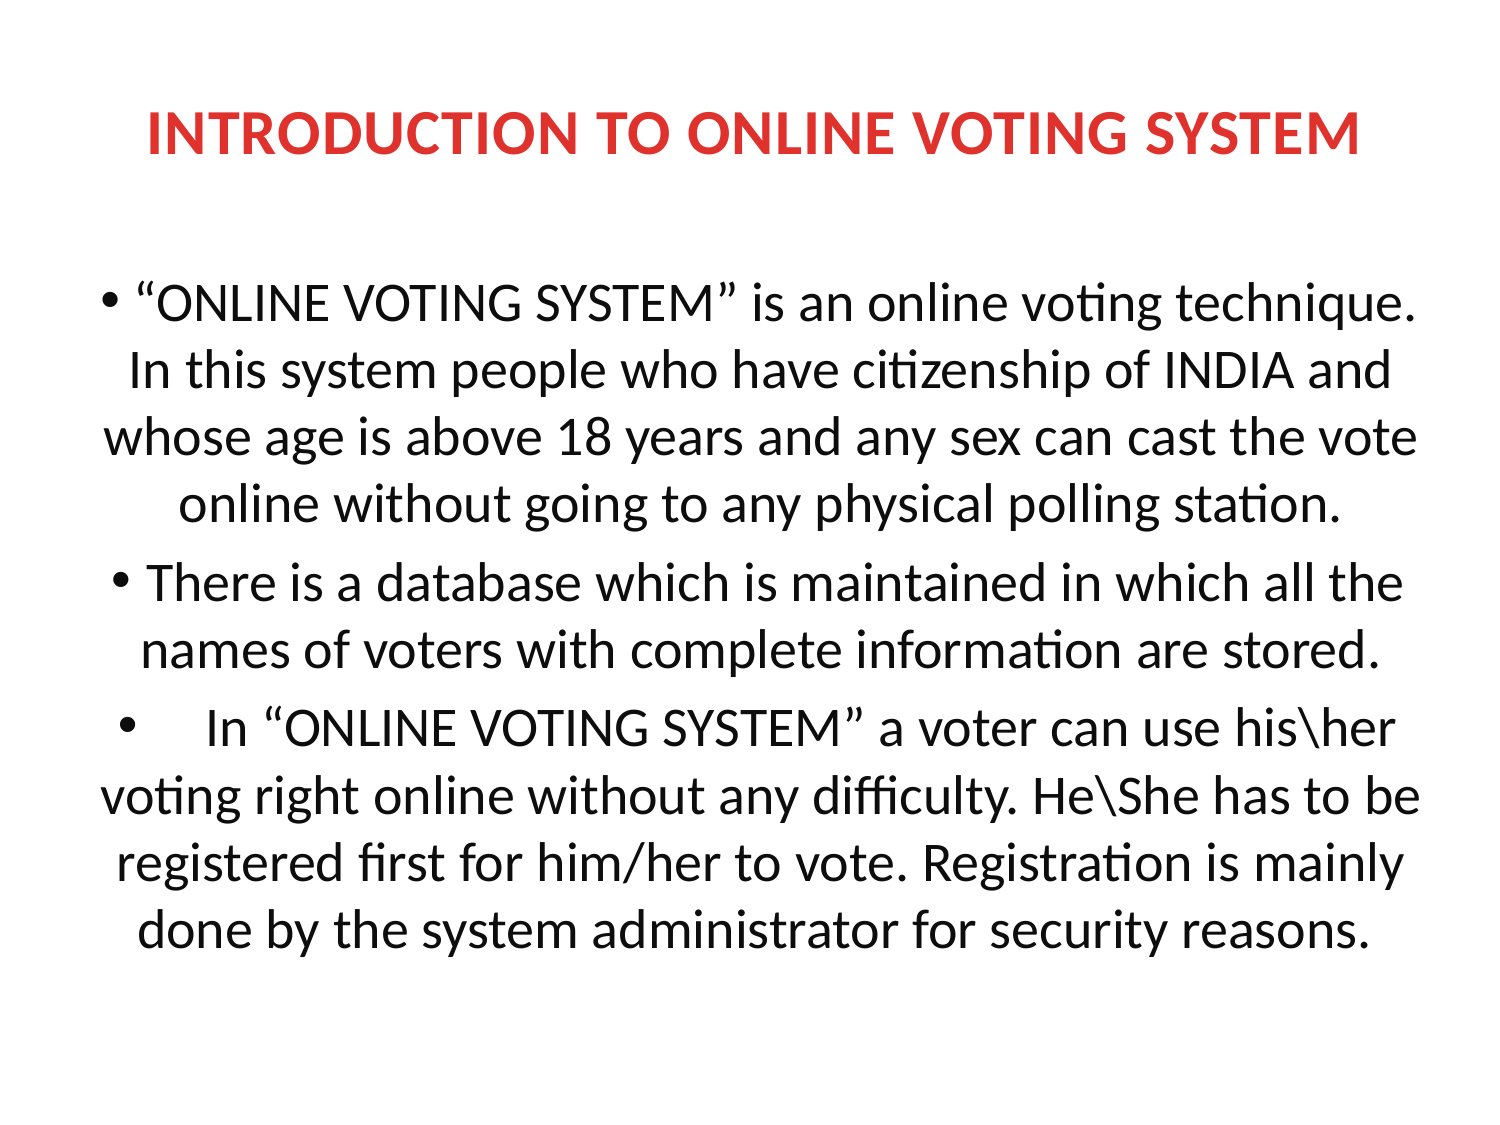

# INTRODUCTION TO ONLINE VOTING SYSTEM
 “ONLINE VOTING SYSTEM” is an online voting technique. In this system people who have citizenship of INDIA and whose age is above 18 years and any sex can cast the vote online without going to any physical polling station.
 There is a database which is maintained in which all the names of voters with complete information are stored.
     In “ONLINE VOTING SYSTEM” a voter can use his\her voting right online without any difficulty. He\She has to be registered first for him/her to vote. Registration is mainly done by the system administrator for security reasons.